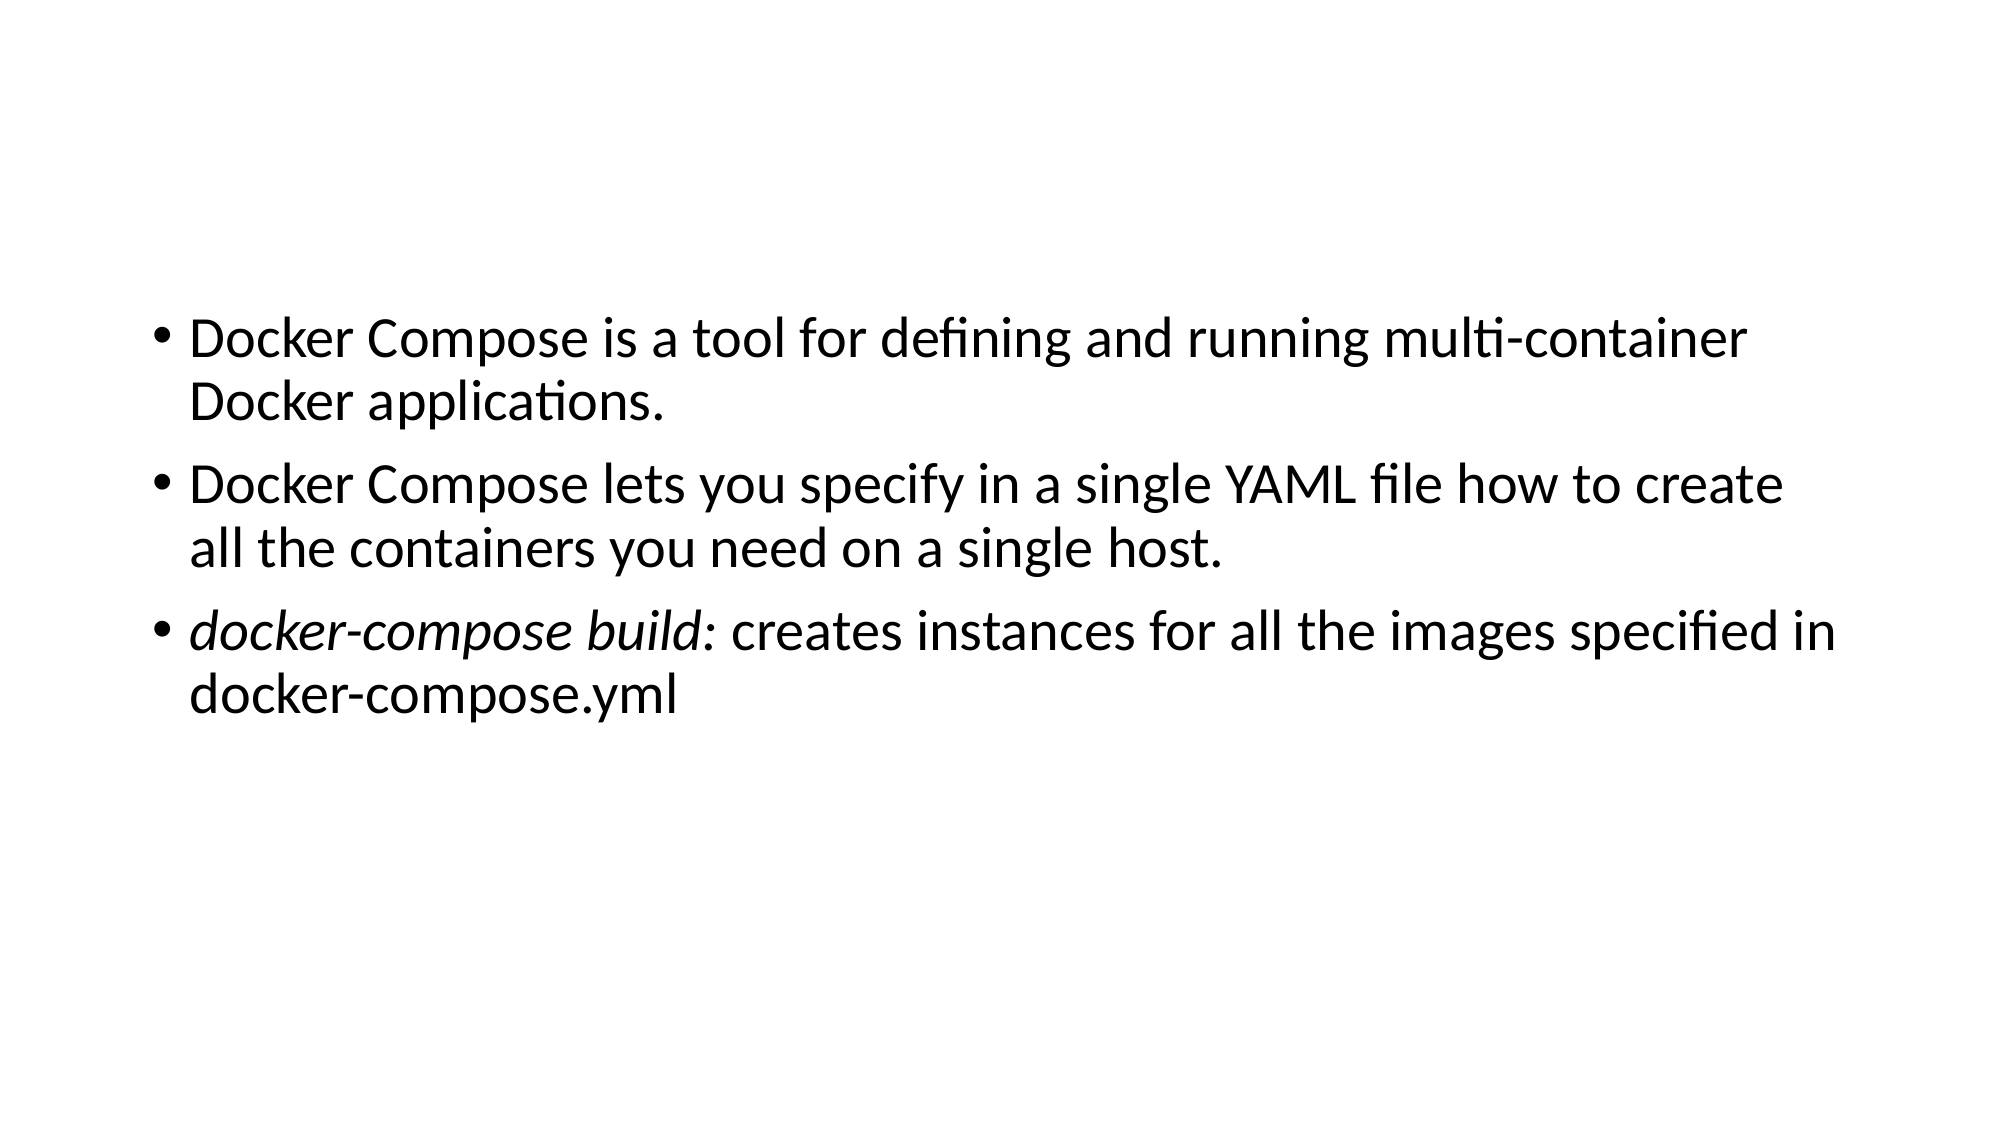

# Composing Containers
Docker Compose is a tool for defining and running multi-container Docker applications.
Docker Compose lets you specify in a single YAML file how to create all the containers you need on a single host.
docker-compose build: creates instances for all the images specified in docker-compose.yml